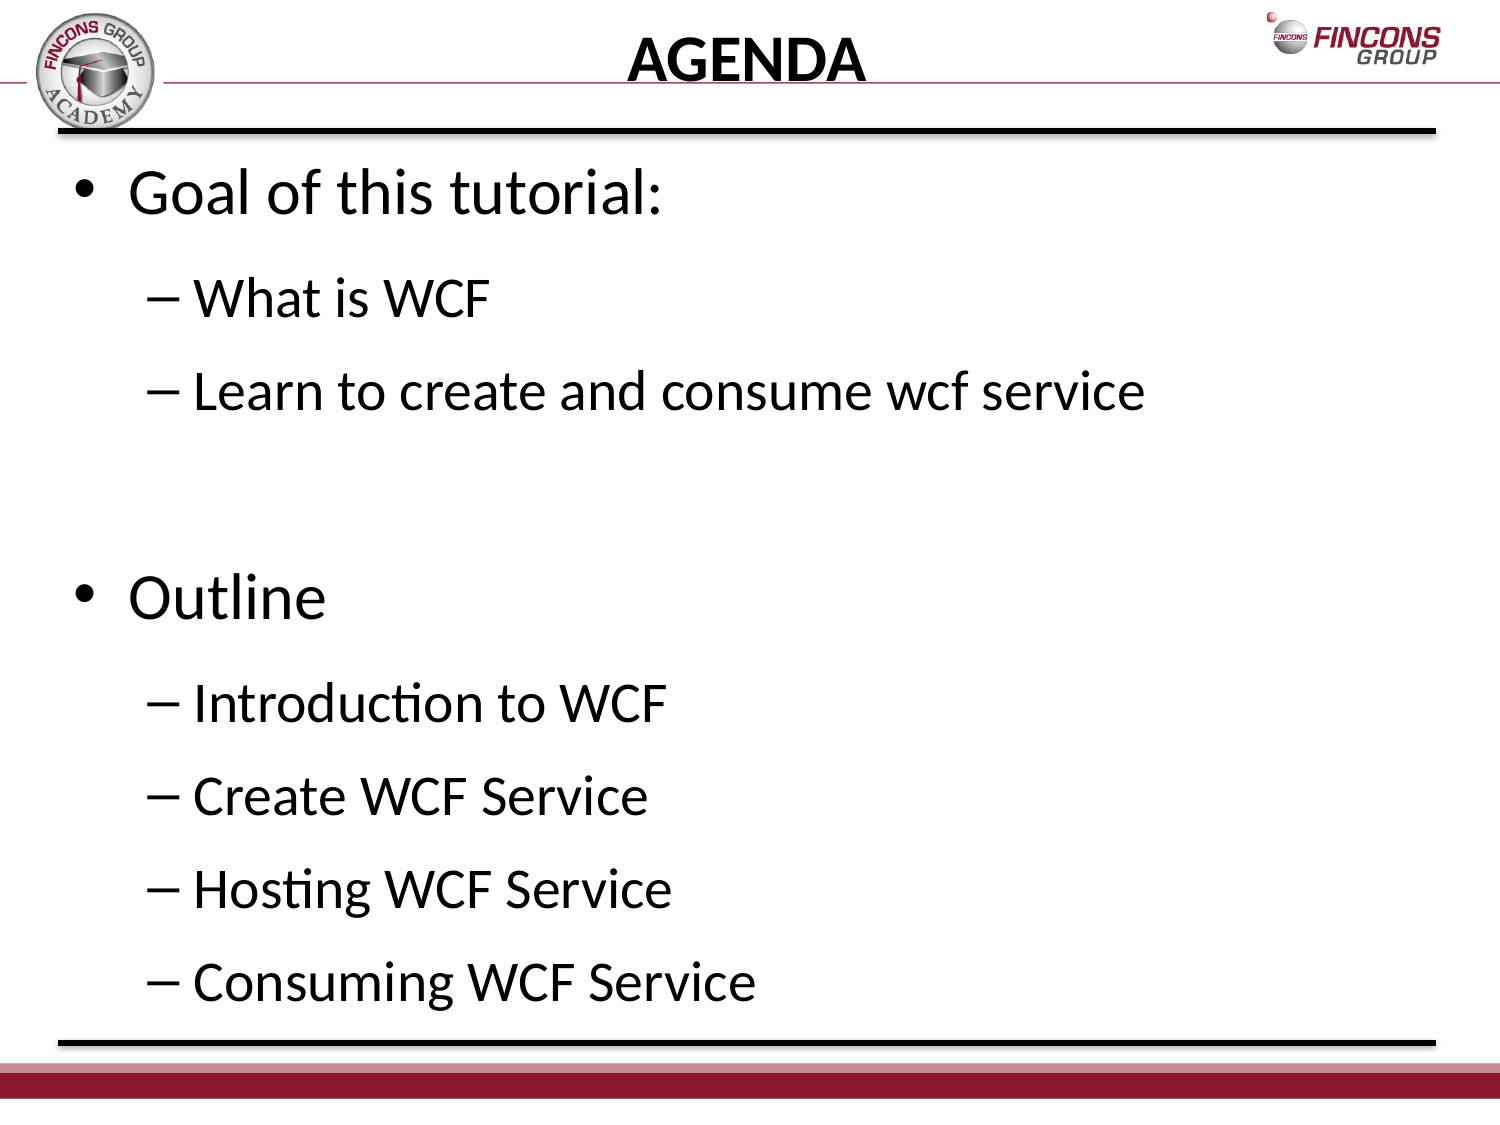

# agenda
Goal of this tutorial:
What is WCF
Learn to create and consume wcf service

Outline
Introduction to WCF
Create WCF Service
Hosting WCF Service
Consuming WCF Service